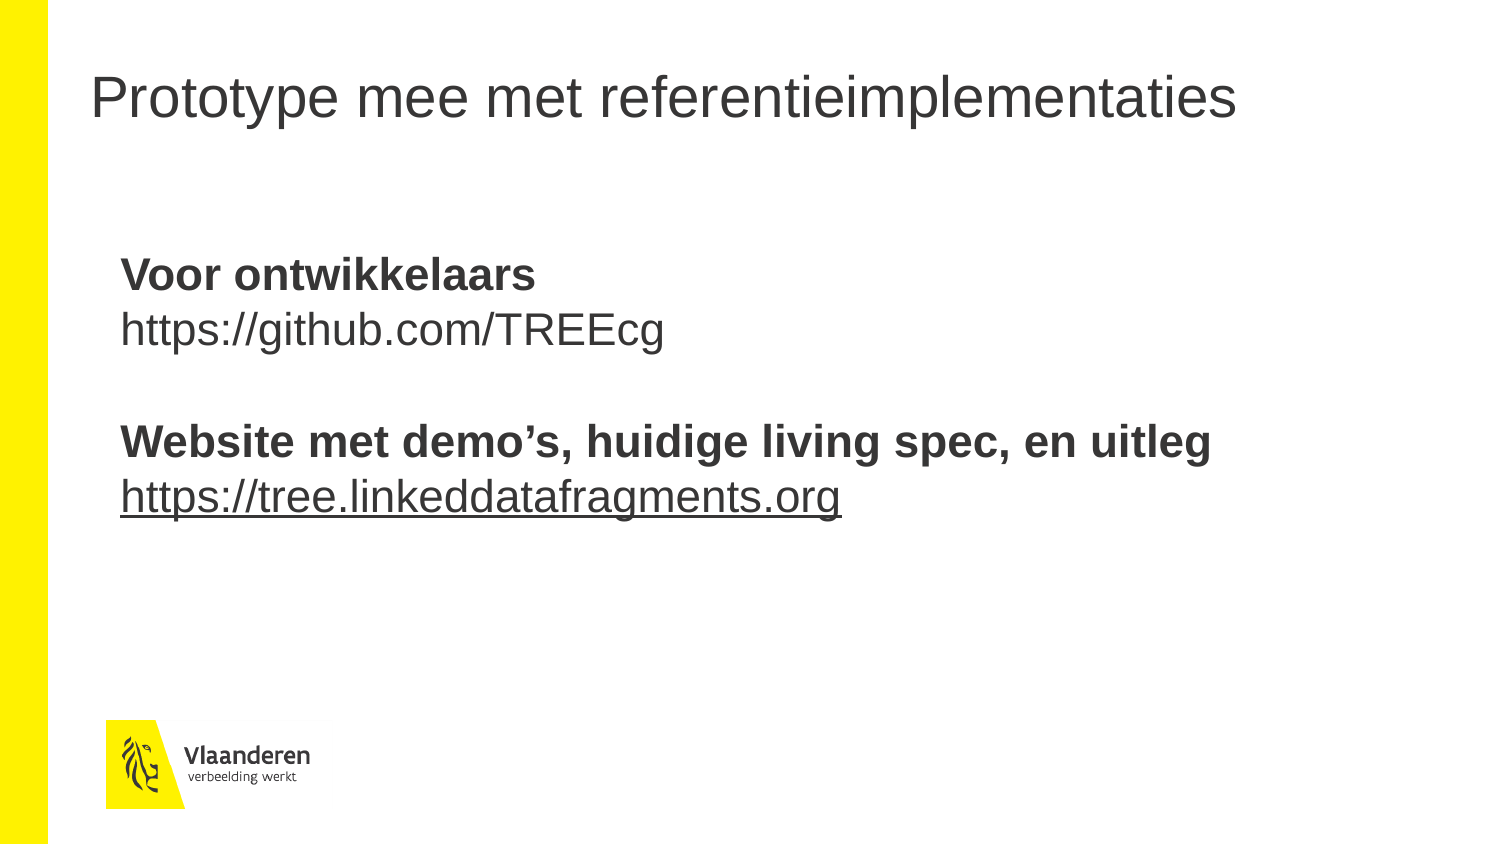

# Prototype mee met referentieimplementaties
Voor ontwikkelaars
https://github.com/TREEcg

Website met demo’s, huidige living spec, en uitleg
https://tree.linkeddatafragments.org